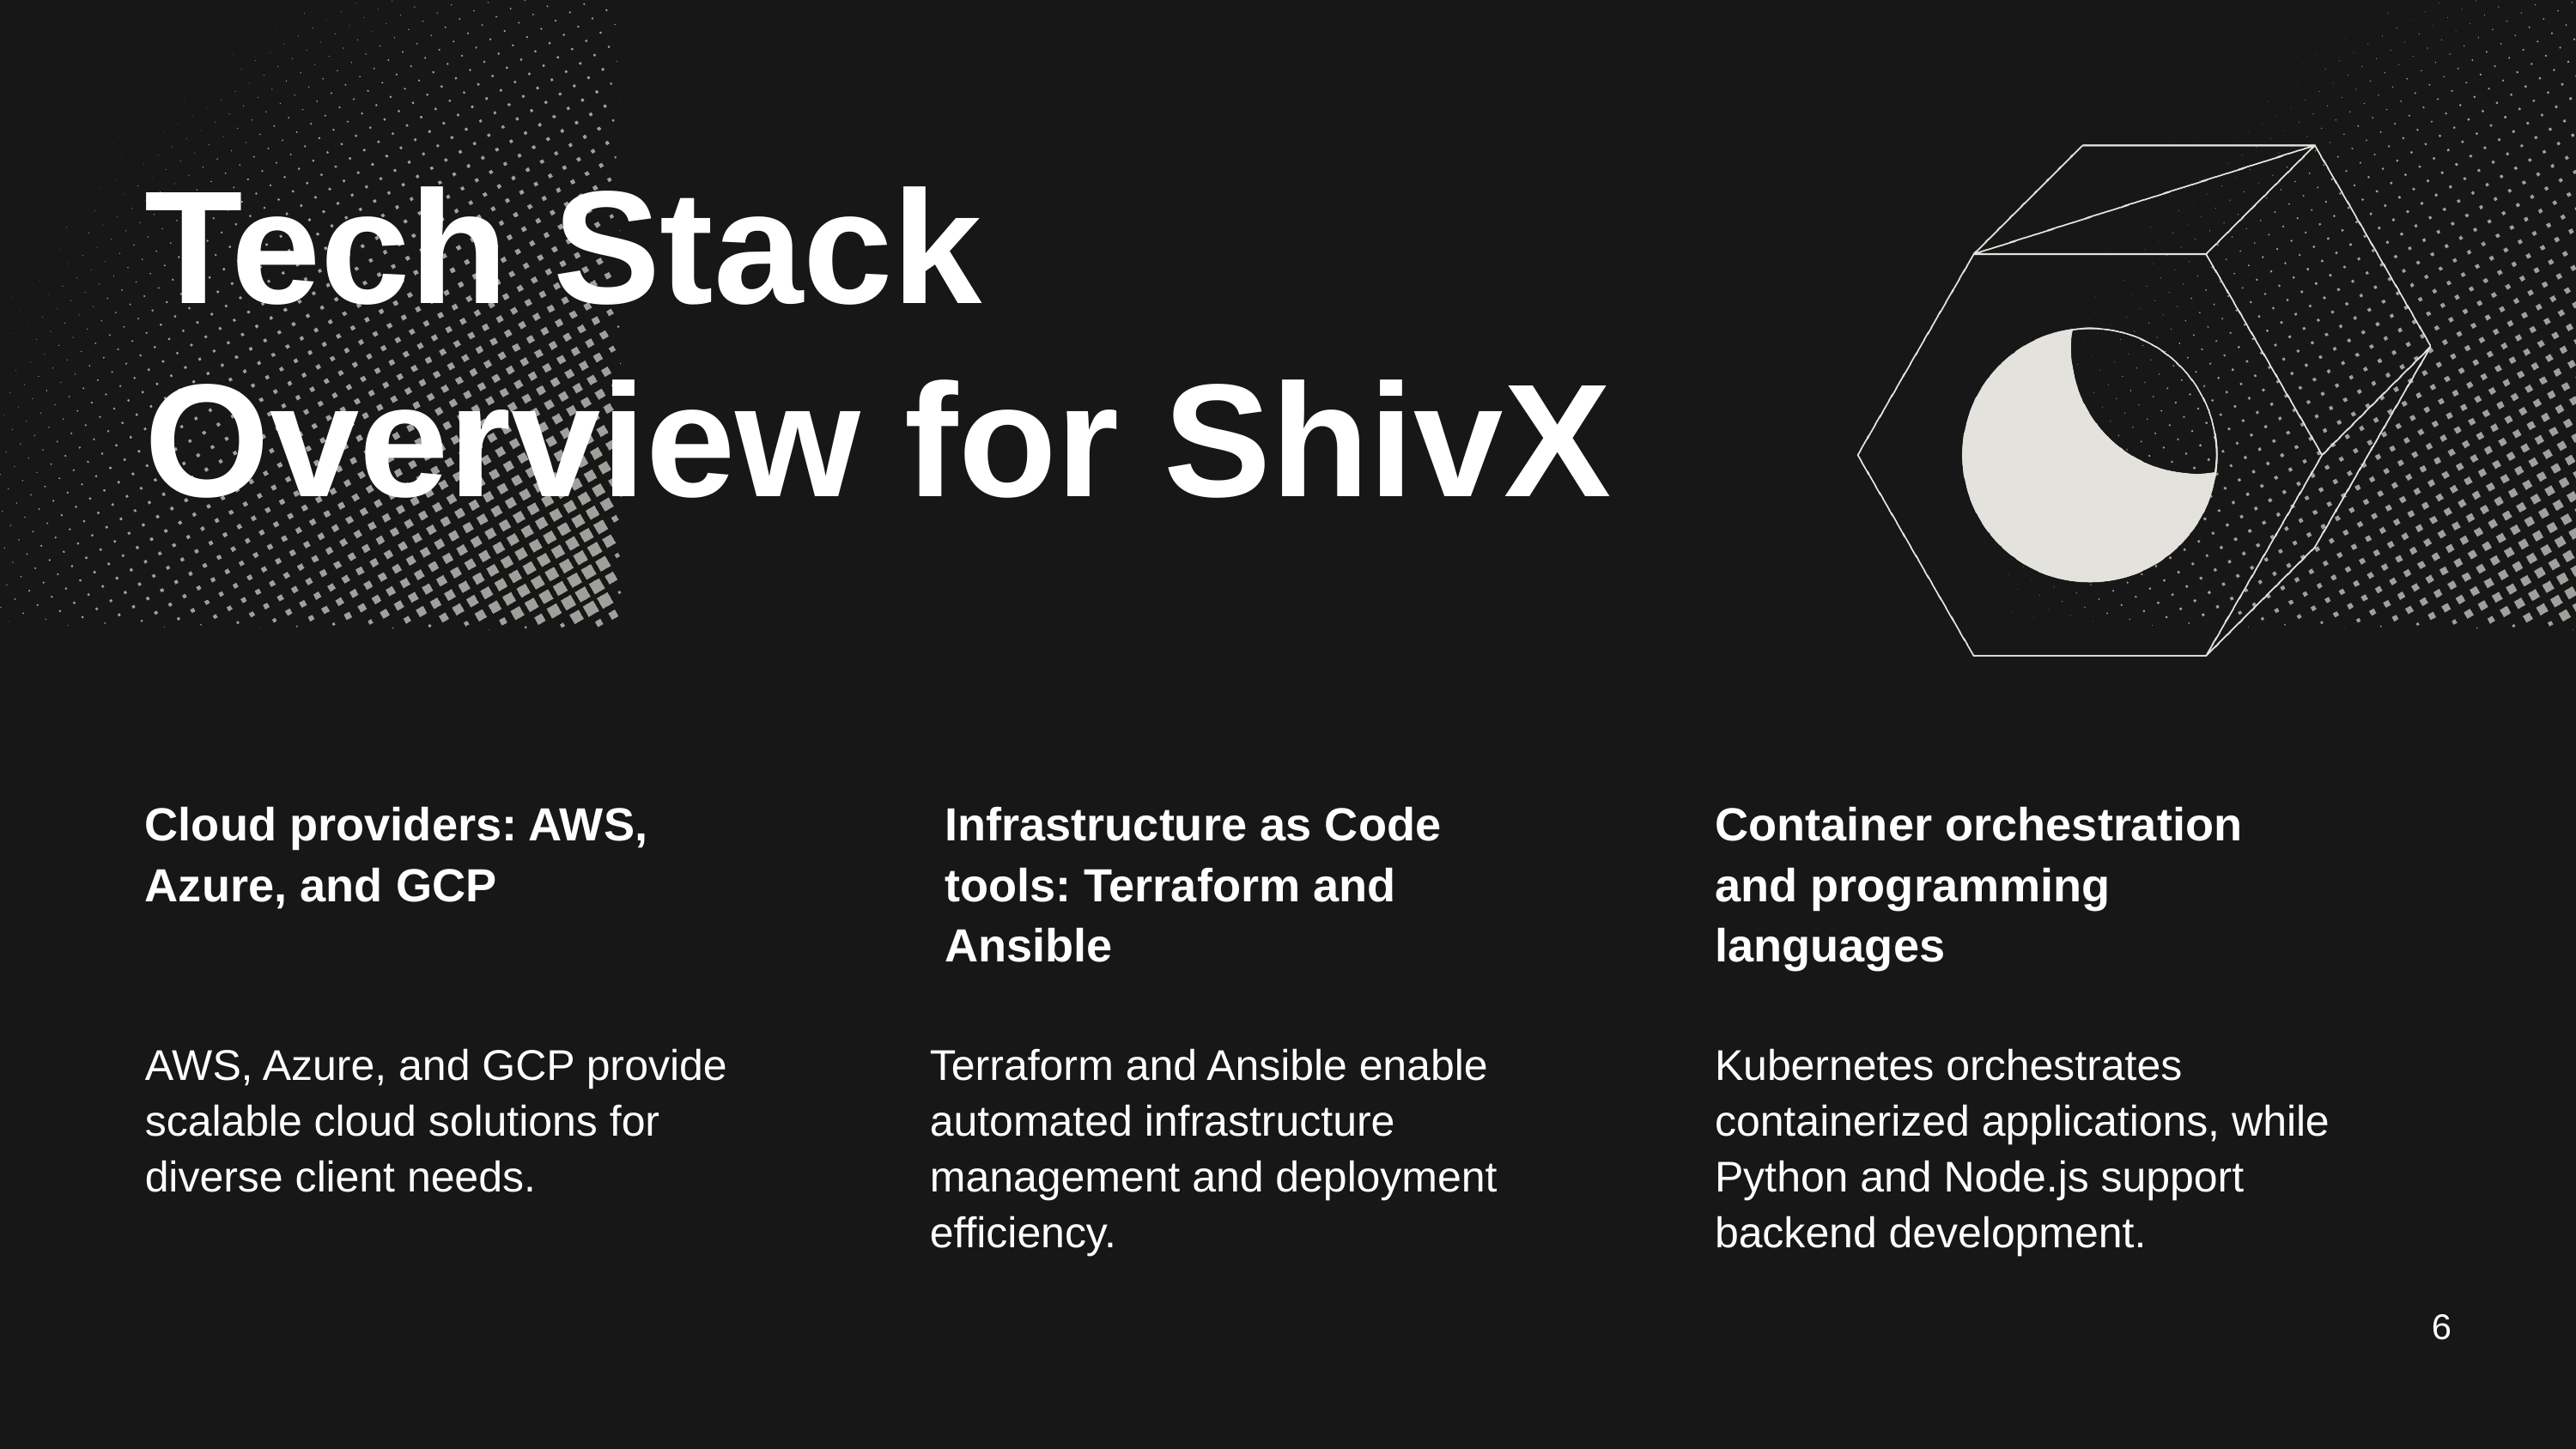

Tech Stack Overview for ShivX

Cloud providers: AWS, Azure, and GCP
Infrastructure as Code tools: Terraform and Ansible
Container orchestration and programming languages
AWS, Azure, and GCP provide scalable cloud solutions for diverse client needs.
Terraform and Ansible enable automated infrastructure management and deployment efficiency.
Kubernetes orchestrates containerized applications, while Python and Node.js support backend development.
6